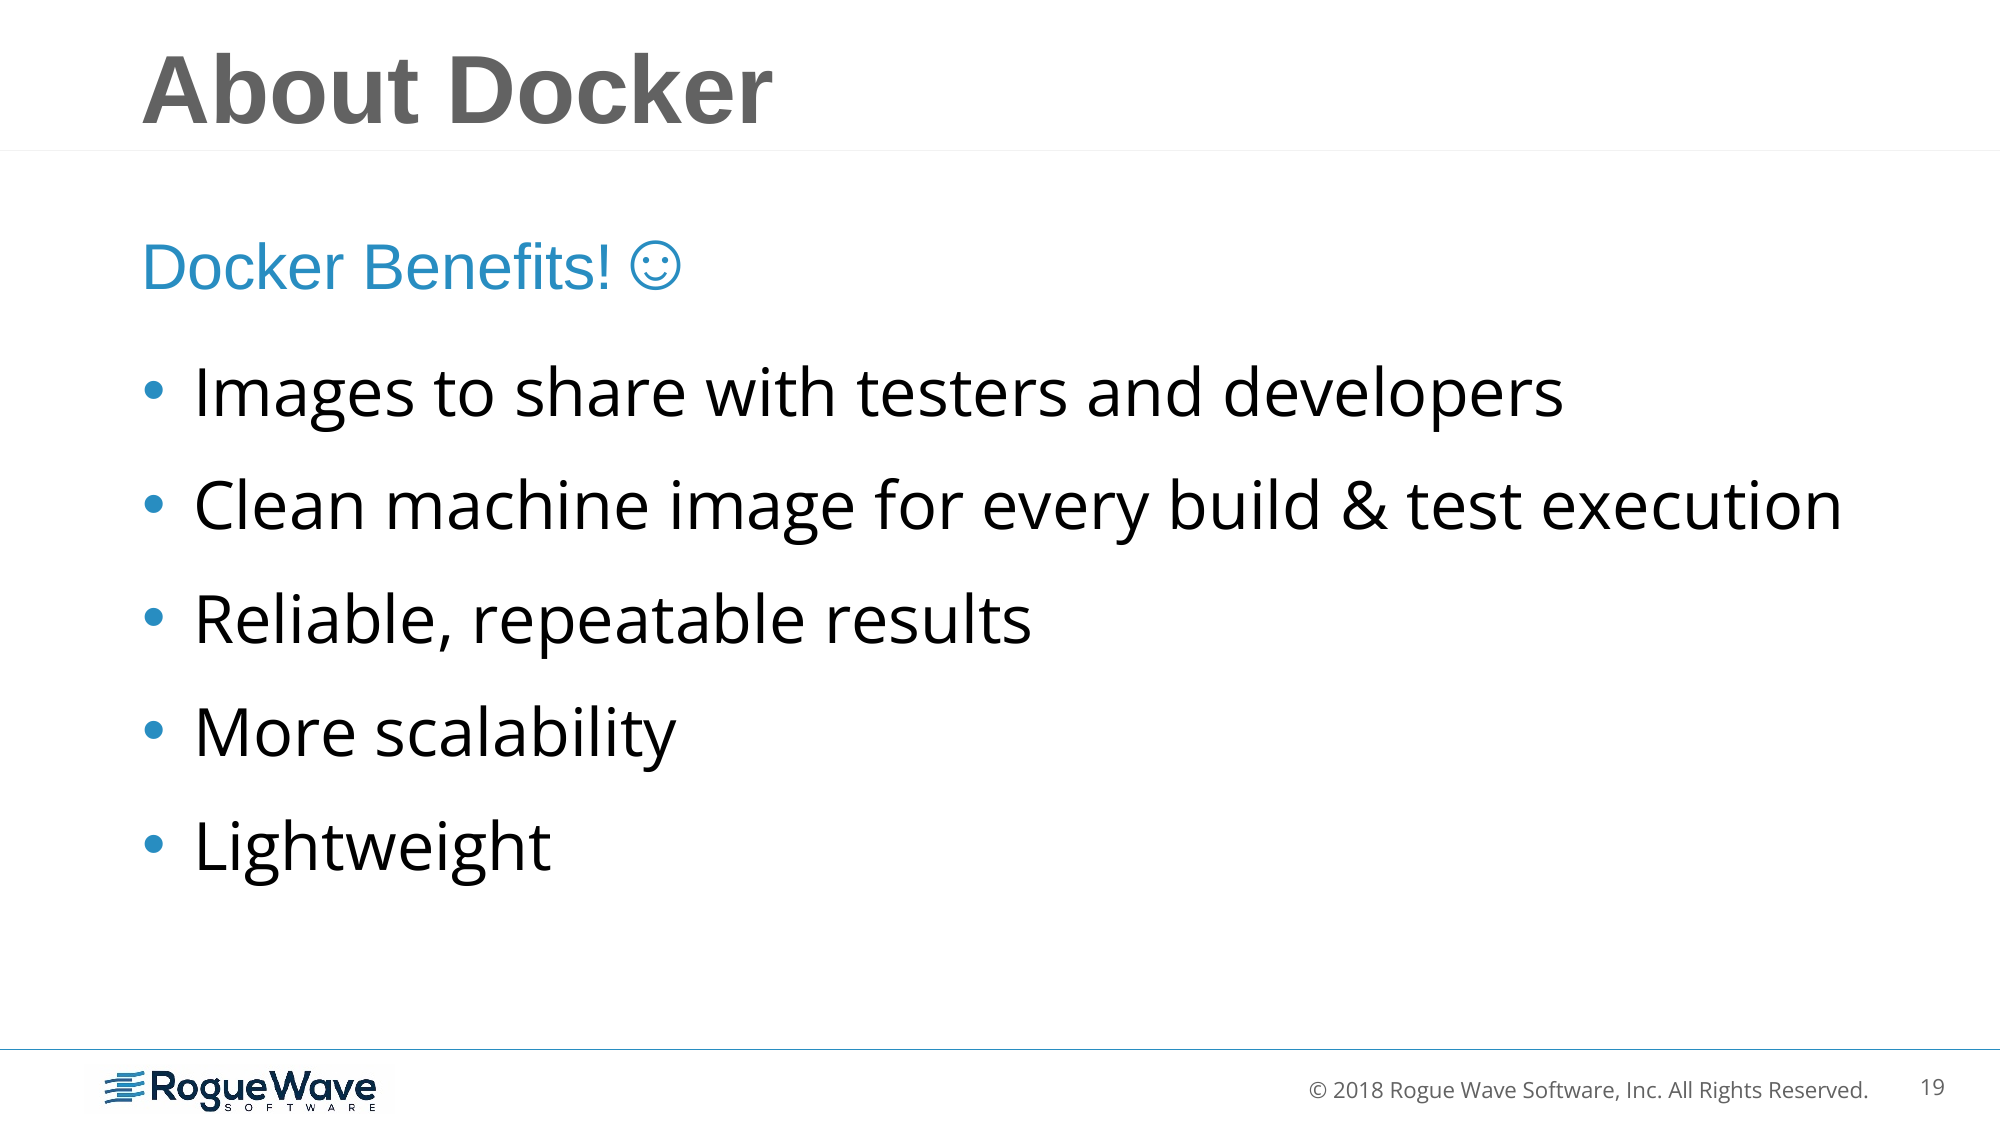

# About Docker
Docker Benefits!☺
Images to share with testers and developers
Clean machine image for every build & test execution
Reliable, repeatable results
More scalability
Lightweight